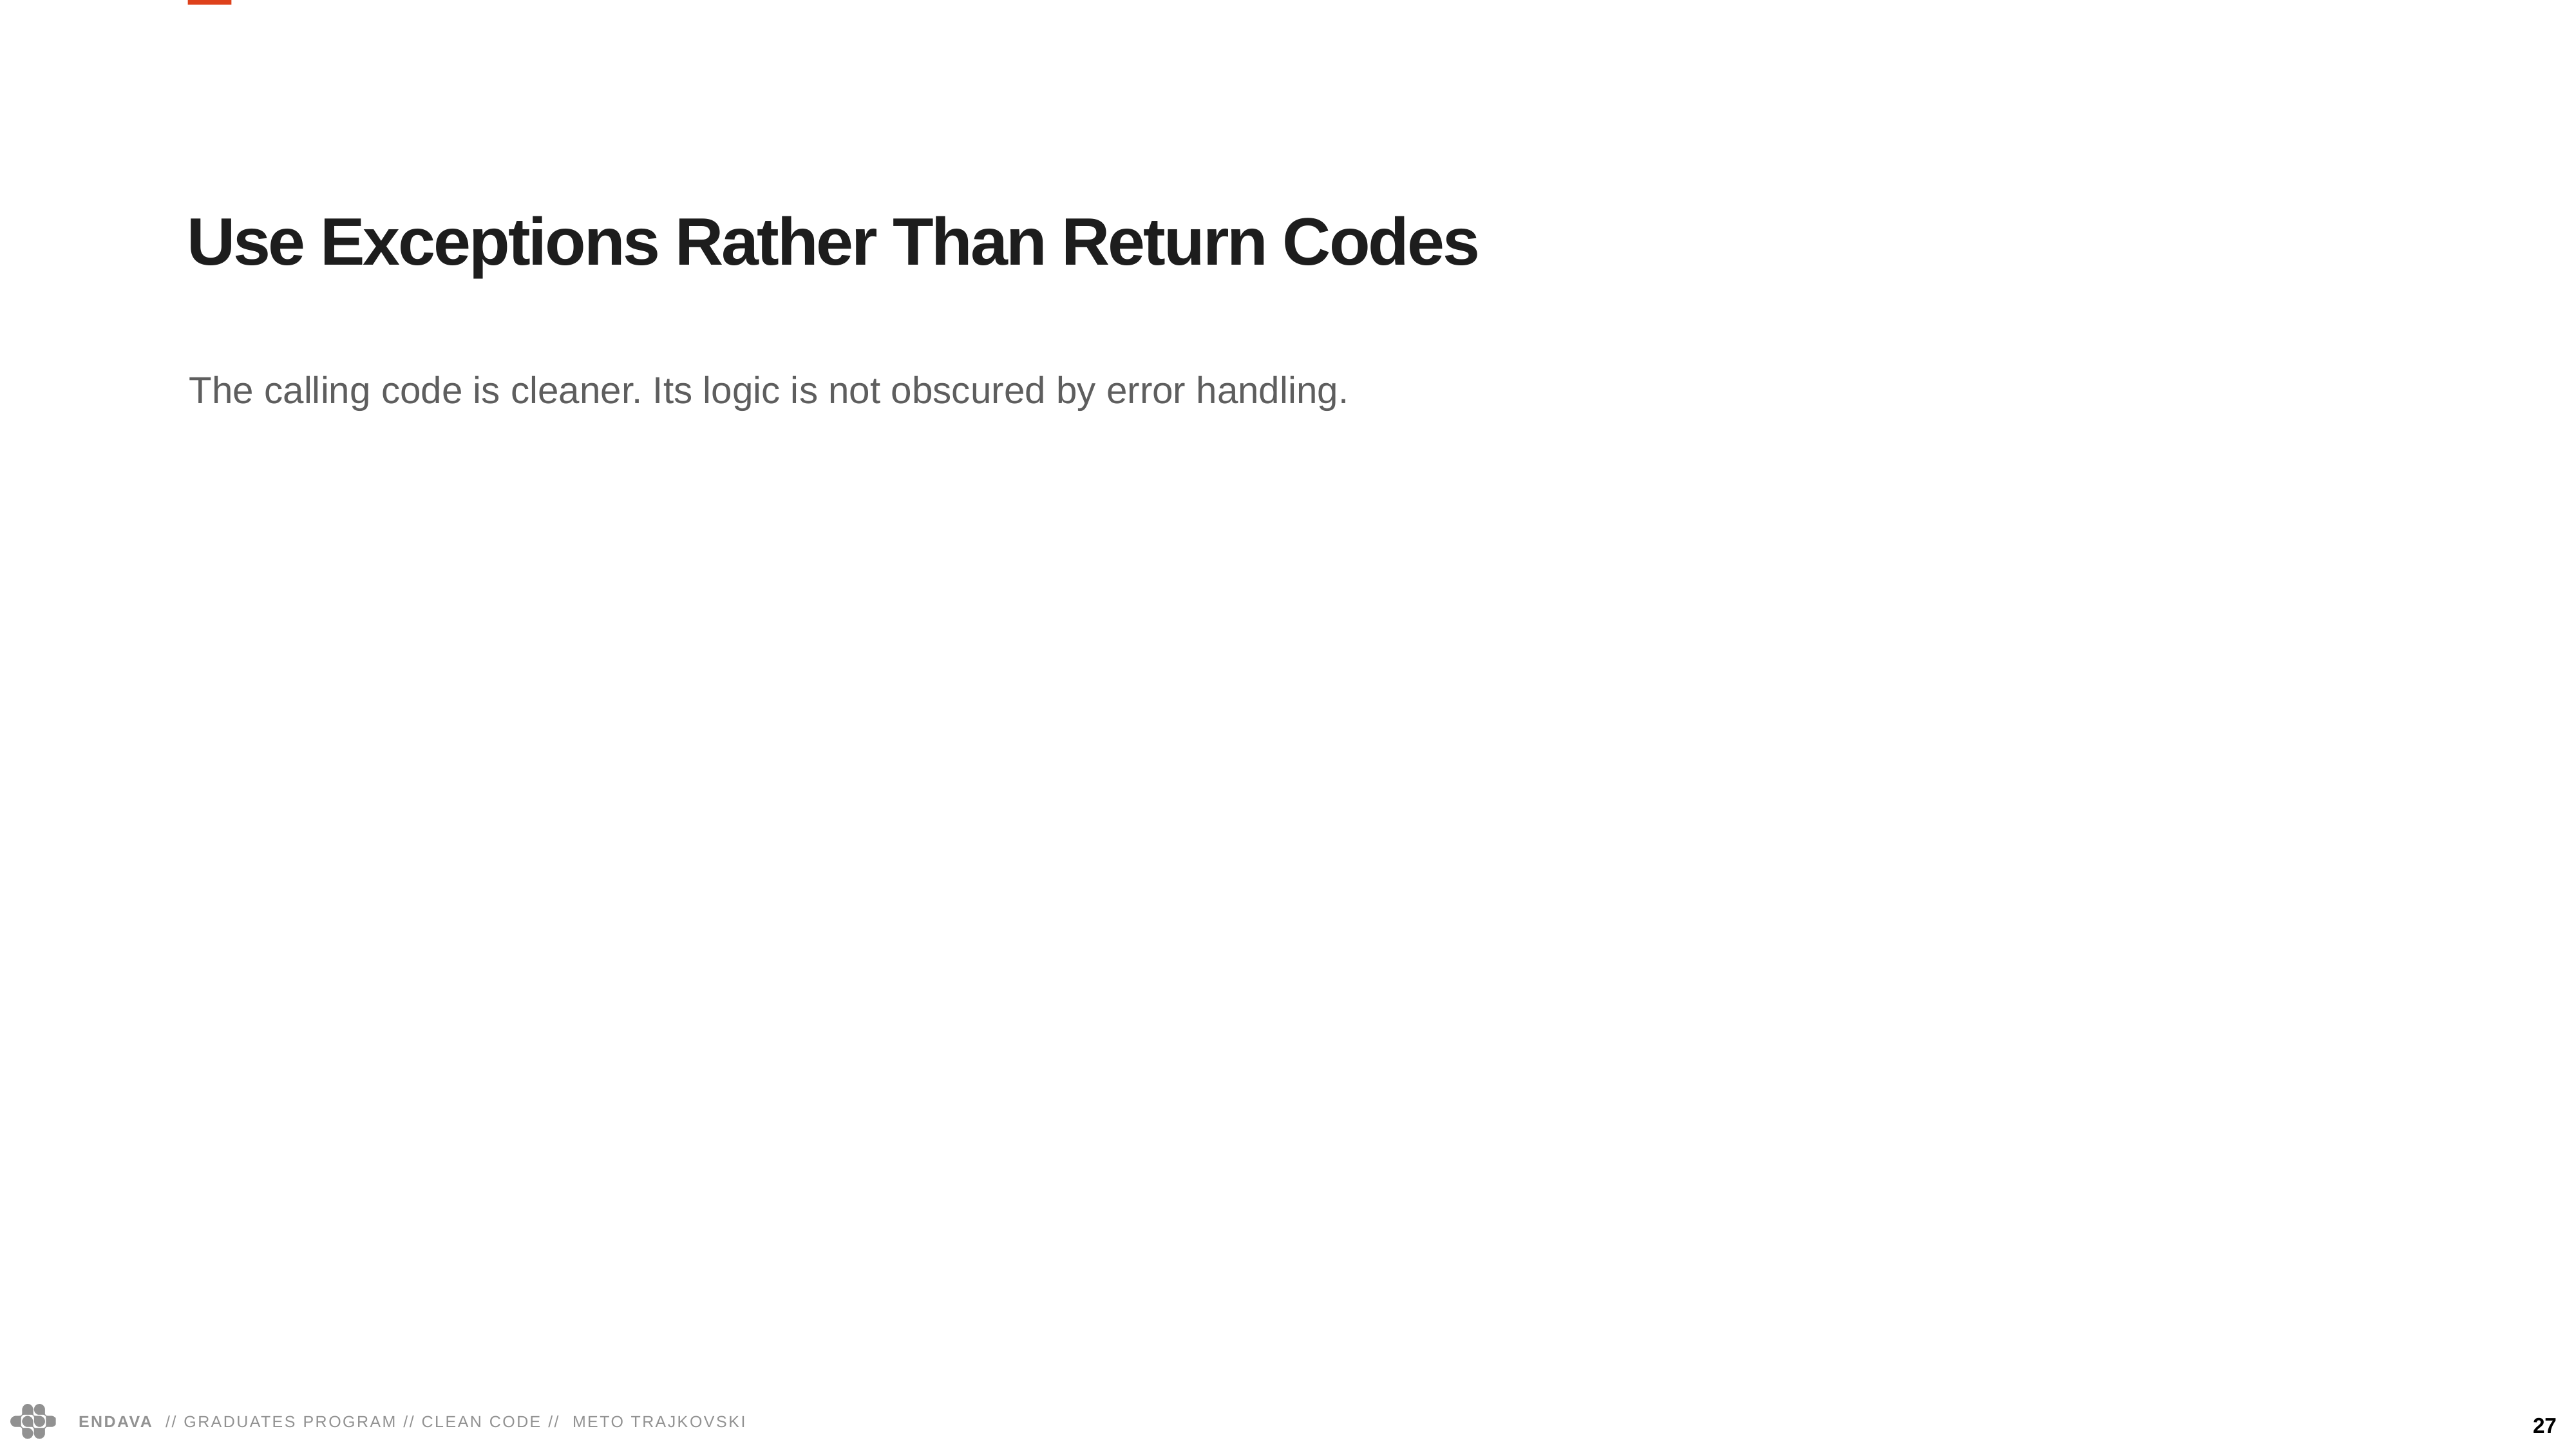

Use Exceptions Rather Than Return Codes
The calling code is cleaner. Its logic is not obscured by error handling.
27